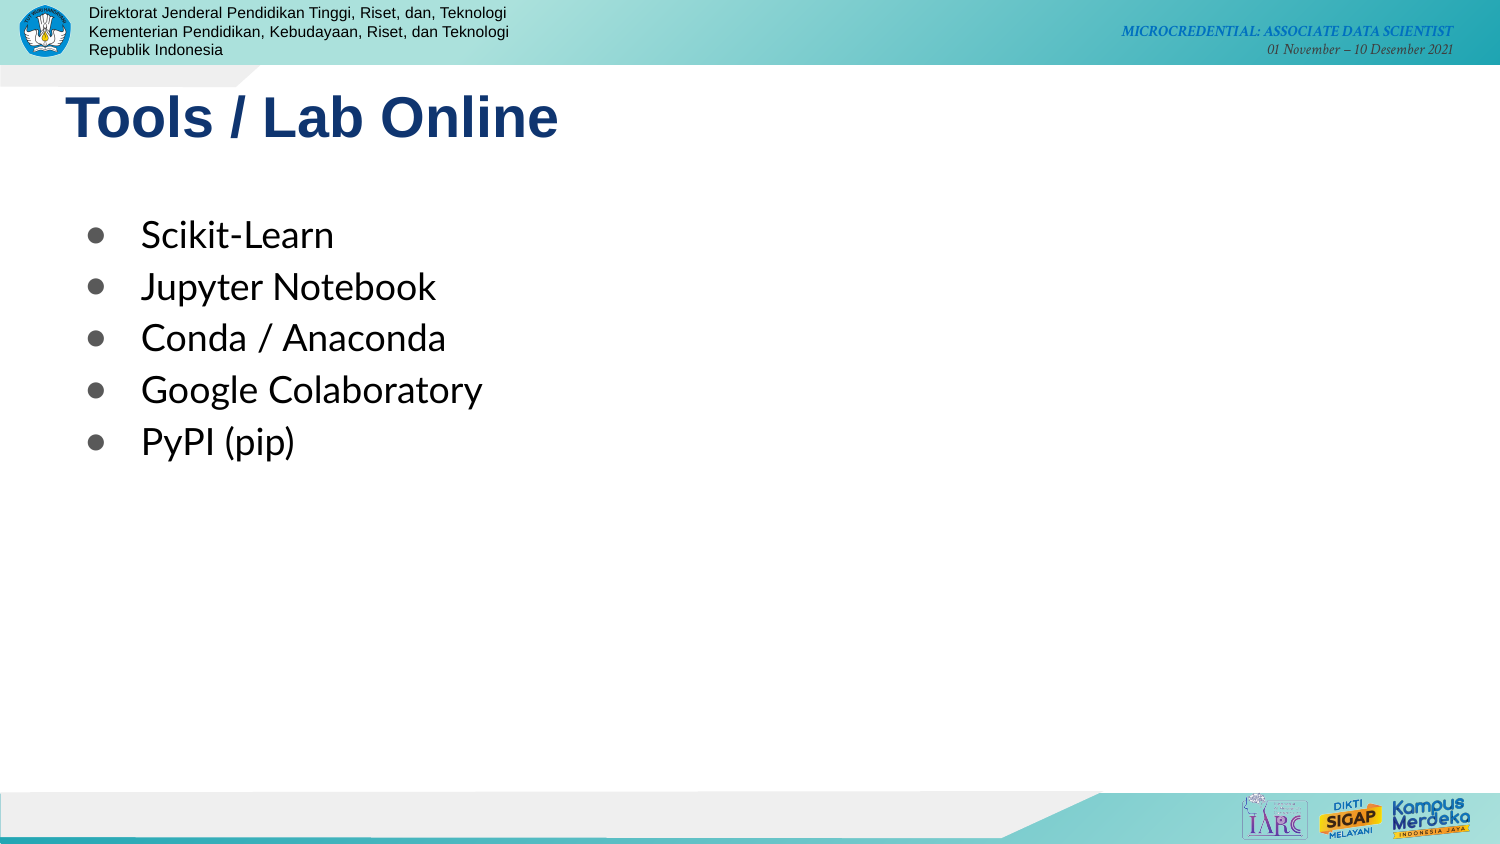

Tools / Lab Online
Scikit-Learn
Jupyter Notebook
Conda / Anaconda
Google Colaboratory
PyPI (pip)